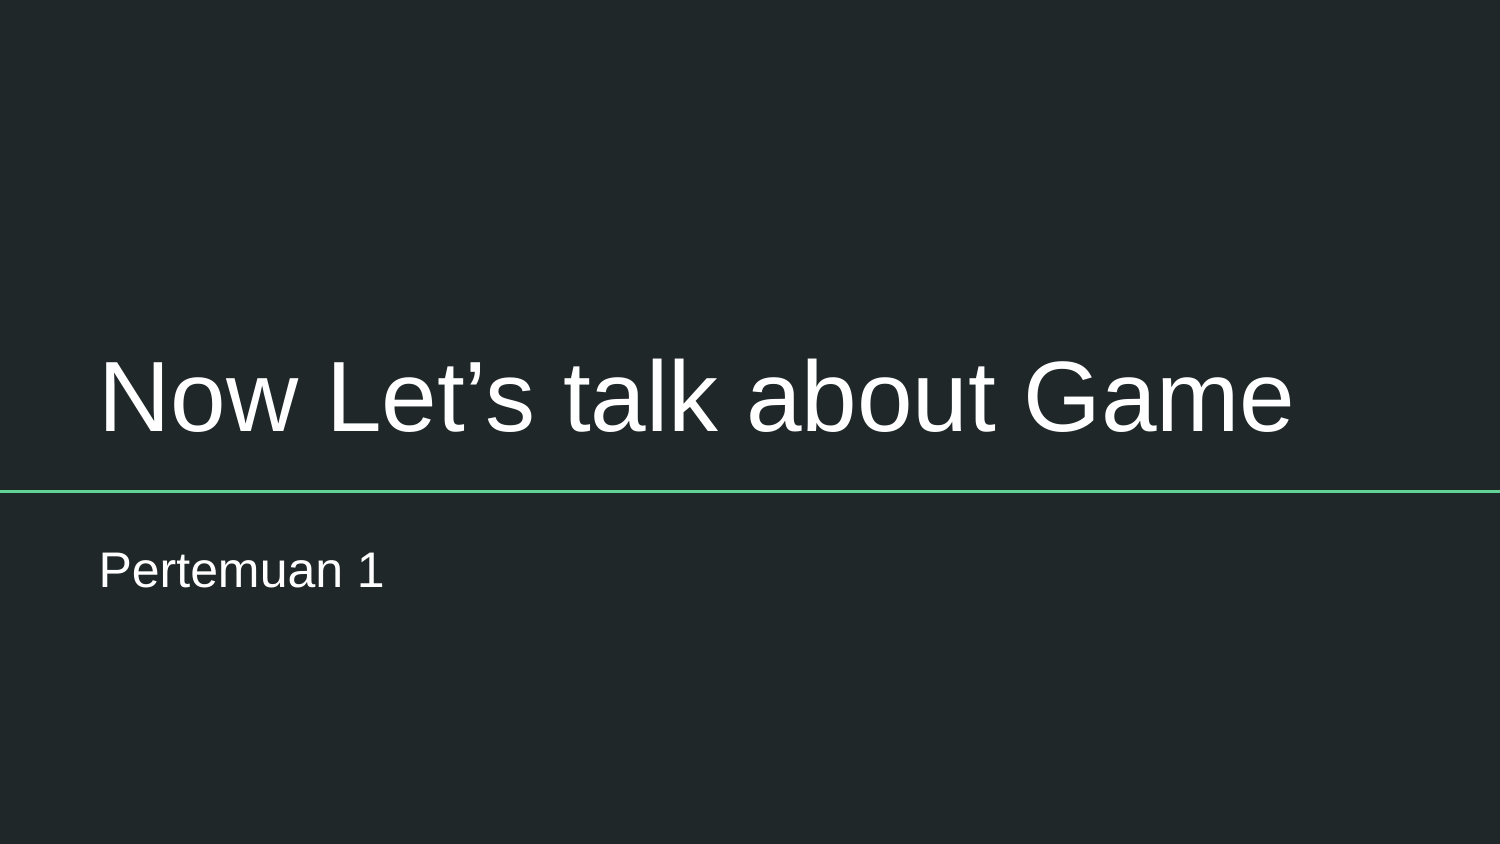

# Now Let’s talk about Game
Pertemuan 1